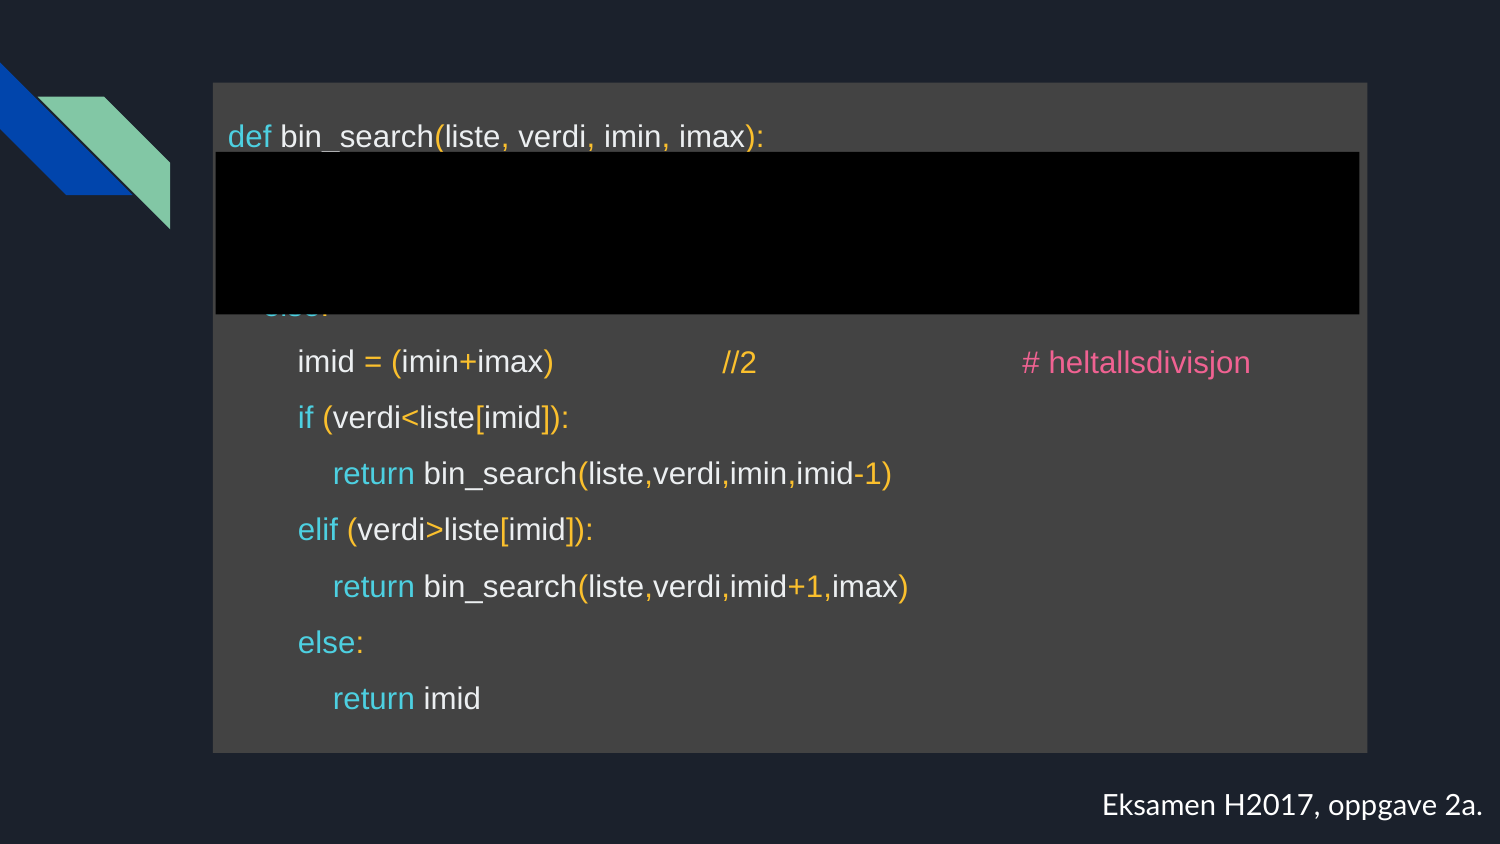

def bin_search(liste, verdi, imin, imax):
    if(imax < imin):
        return False
    else:
        imid = (imin+imax)
        if (verdi<liste[imid]):
            return bin_search(liste,verdi,imin,imid-1)
        elif (verdi>liste[imid]):
            return bin_search(liste,verdi,imid+1,imax)
        else:
            return imid

//2 		# heltallsdivisjon
Eksamen H2017, oppgave 2a.